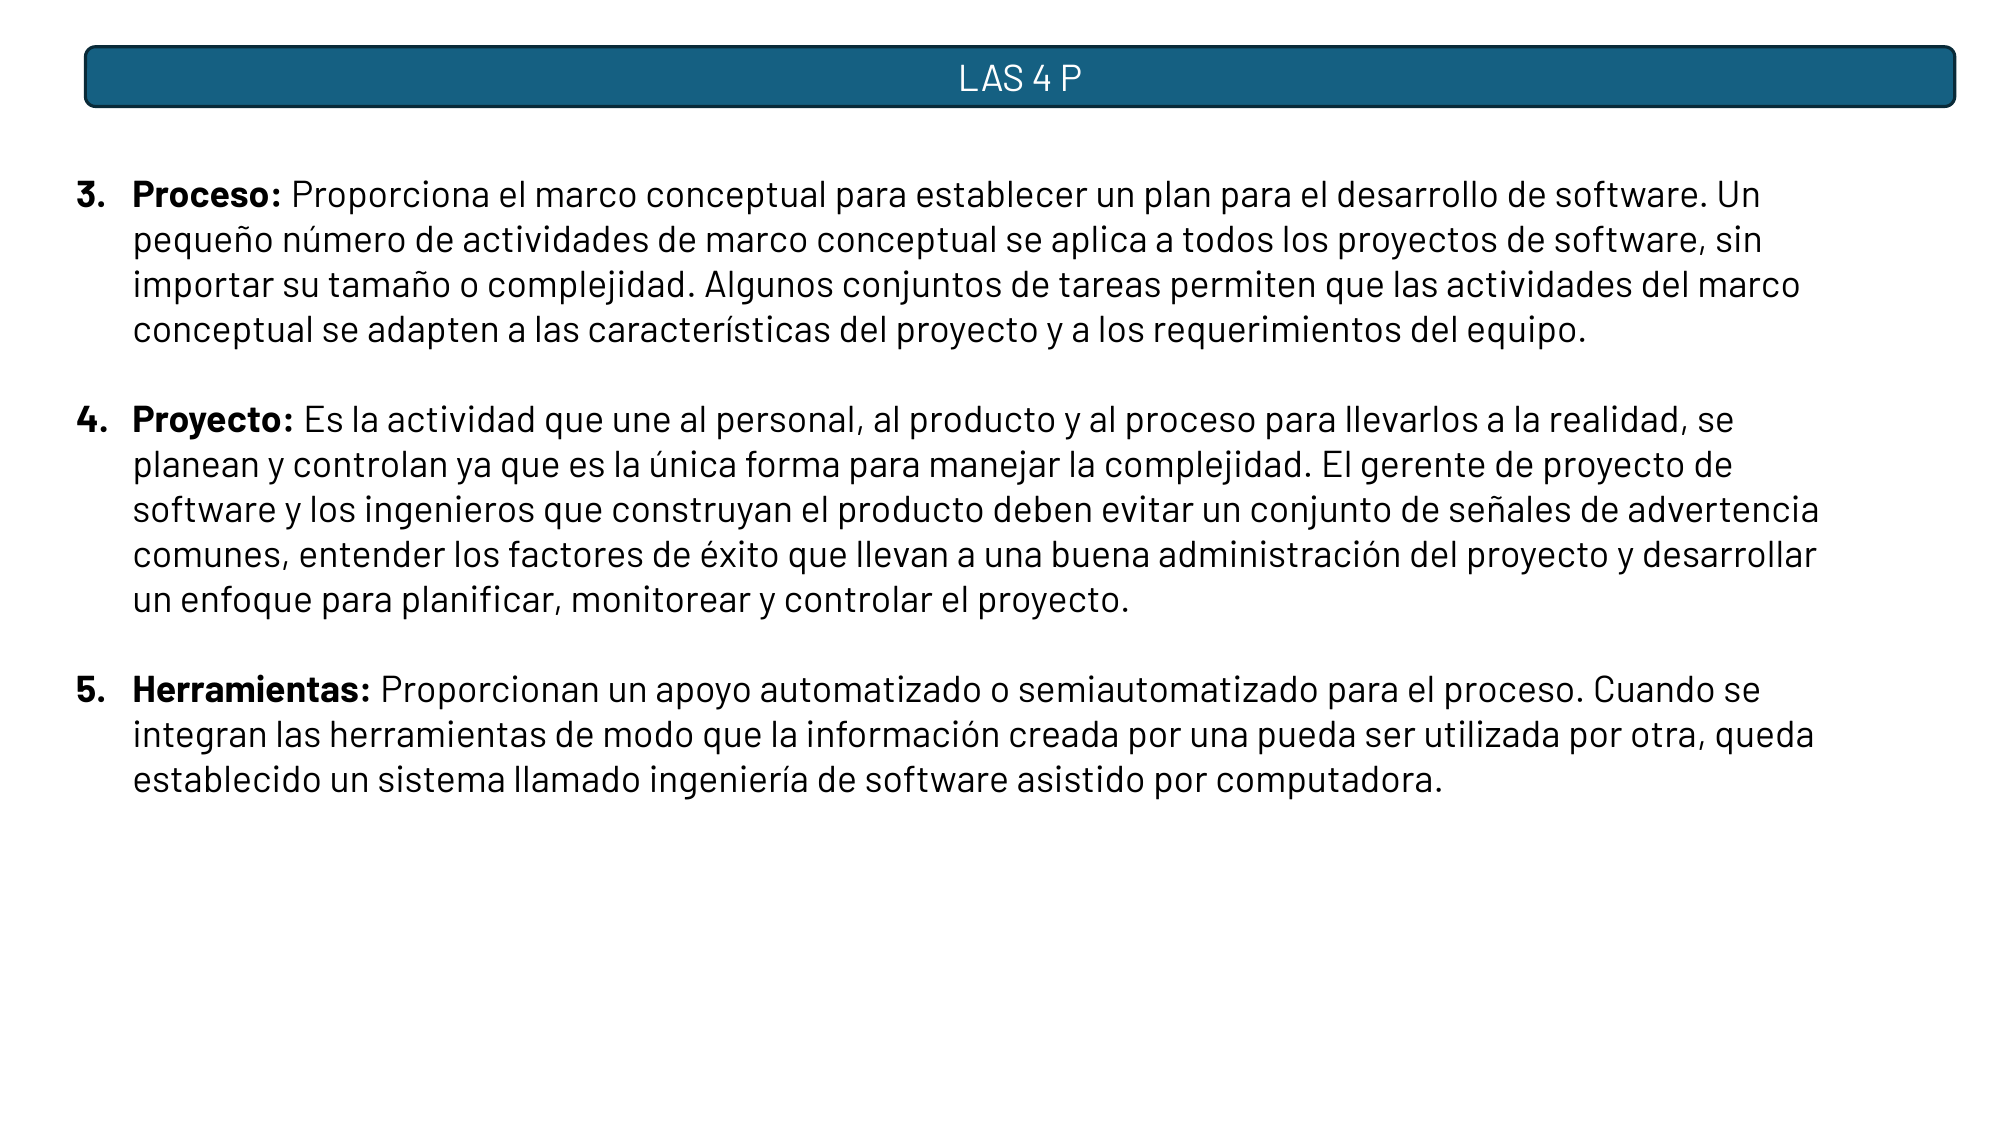

LAS 4 P
Proceso: Proporciona el marco conceptual para establecer un plan para el desarrollo de software. Un pequeño número de actividades de marco conceptual se aplica a todos los proyectos de software, sin importar su tamaño o complejidad. Algunos conjuntos de tareas permiten que las actividades del marco conceptual se adapten a las características del proyecto y a los requerimientos del equipo.

Proyecto: Es la actividad que une al personal, al producto y al proceso para llevarlos a la realidad, se planean y controlan ya que es la única forma para manejar la complejidad. El gerente de proyecto de software y los ingenieros que construyan el producto deben evitar un conjunto de señales de advertencia comunes, entender los factores de éxito que llevan a una buena administración del proyecto y desarrollar un enfoque para planificar, monitorear y controlar el proyecto.

Herramientas: Proporcionan un apoyo automatizado o semiautomatizado para el proceso. Cuando se integran las herramientas de modo que la información creada por una pueda ser utilizada por otra, queda establecido un sistema llamado ingeniería de software asistido por computadora.